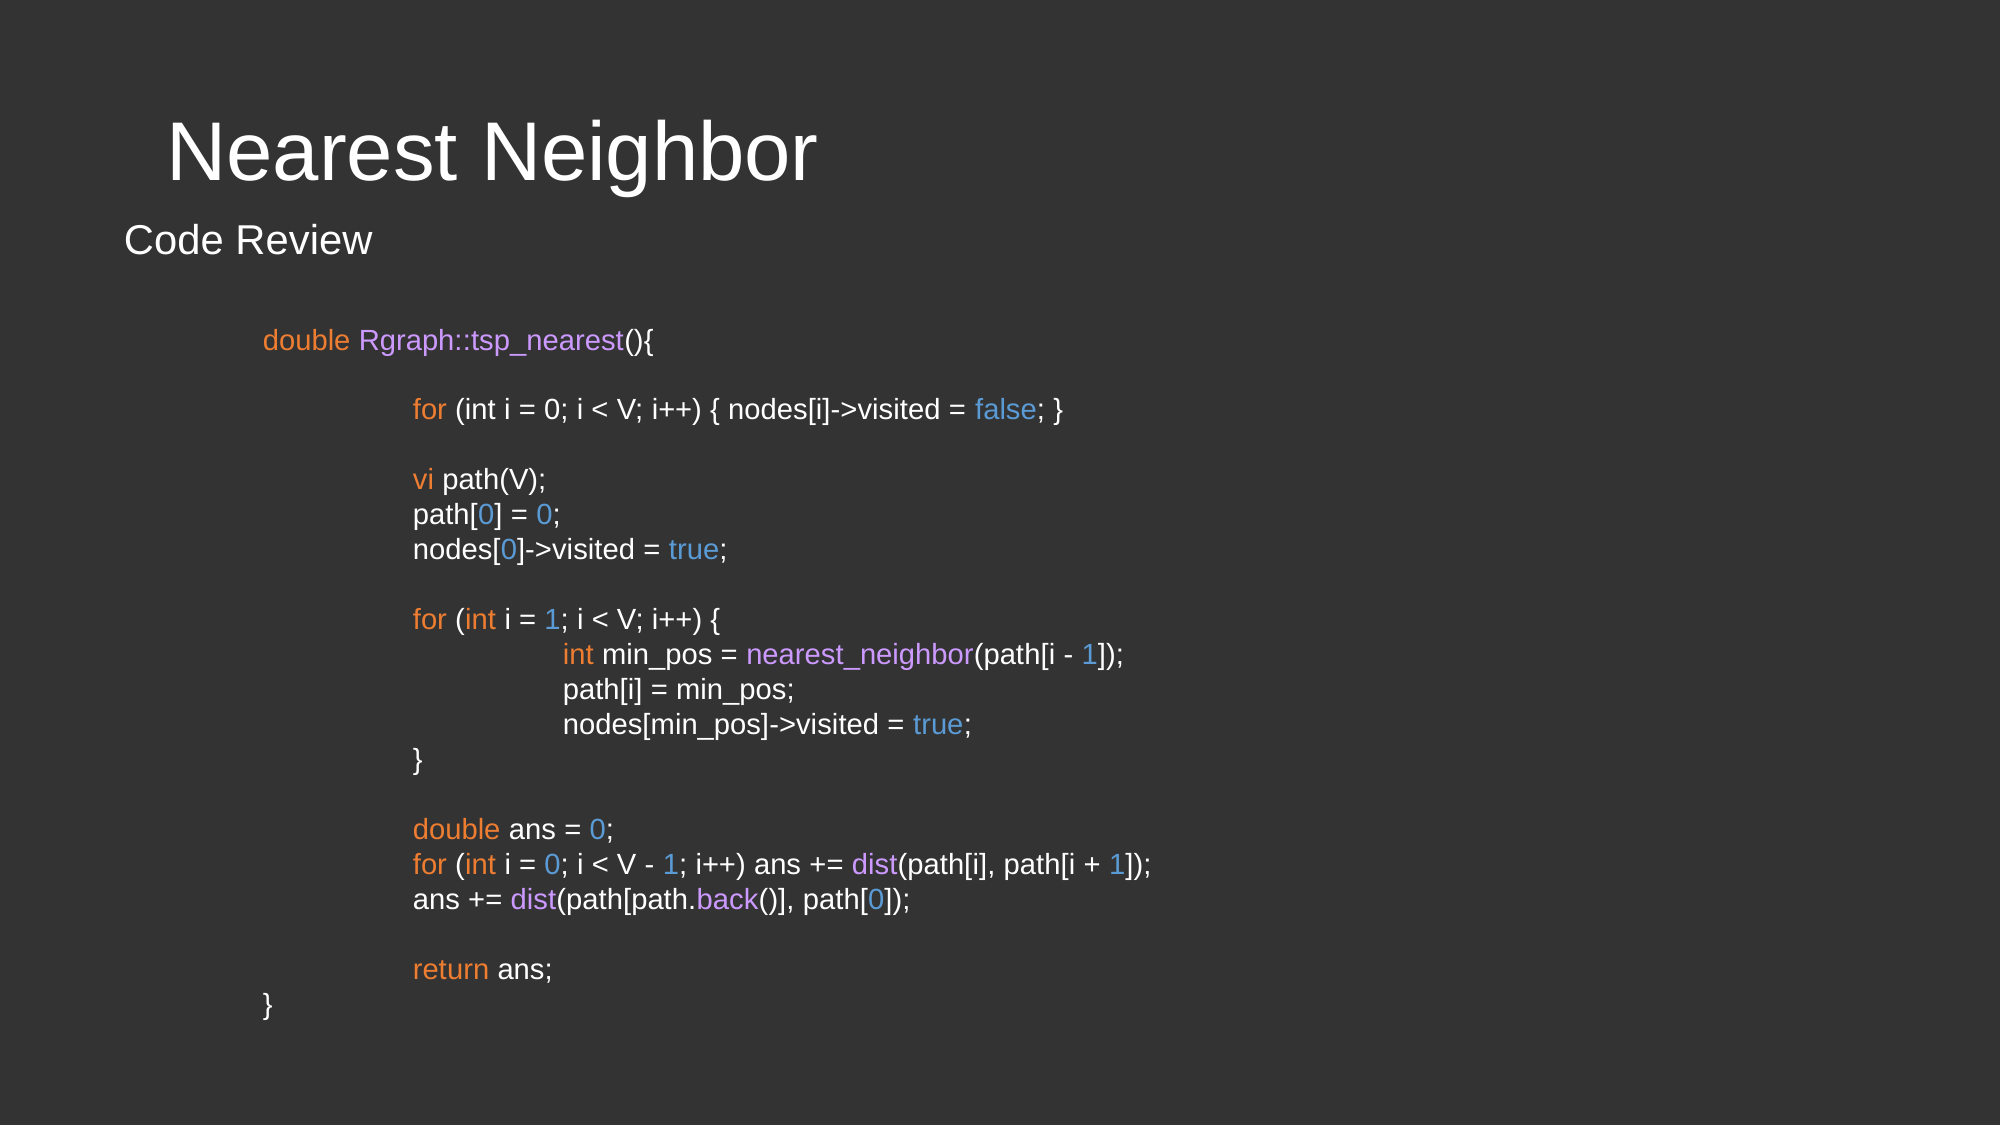

Solutions:

Backtracking

Triangular Approximation

Nearest Neighbor

Christofides

Nearest Neighbor
Code Review
double Rgraph::tsp_nearest(){

	for (int i = 0; i < V; i++) { nodes[i]->visited = false; }

	vi path(V);
	path[0] = 0;
	nodes[0]->visited = true;

	for (int i = 1; i < V; i++) {
		int min_pos = nearest_neighbor(path[i - 1]);
		path[i] = min_pos;
		nodes[min_pos]->visited = true;
	}

	double ans = 0;
	for (int i = 0; i < V - 1; i++) ans += dist(path[i], path[i + 1]);
	ans += dist(path[path.back()], path[0]);

	return ans;
}